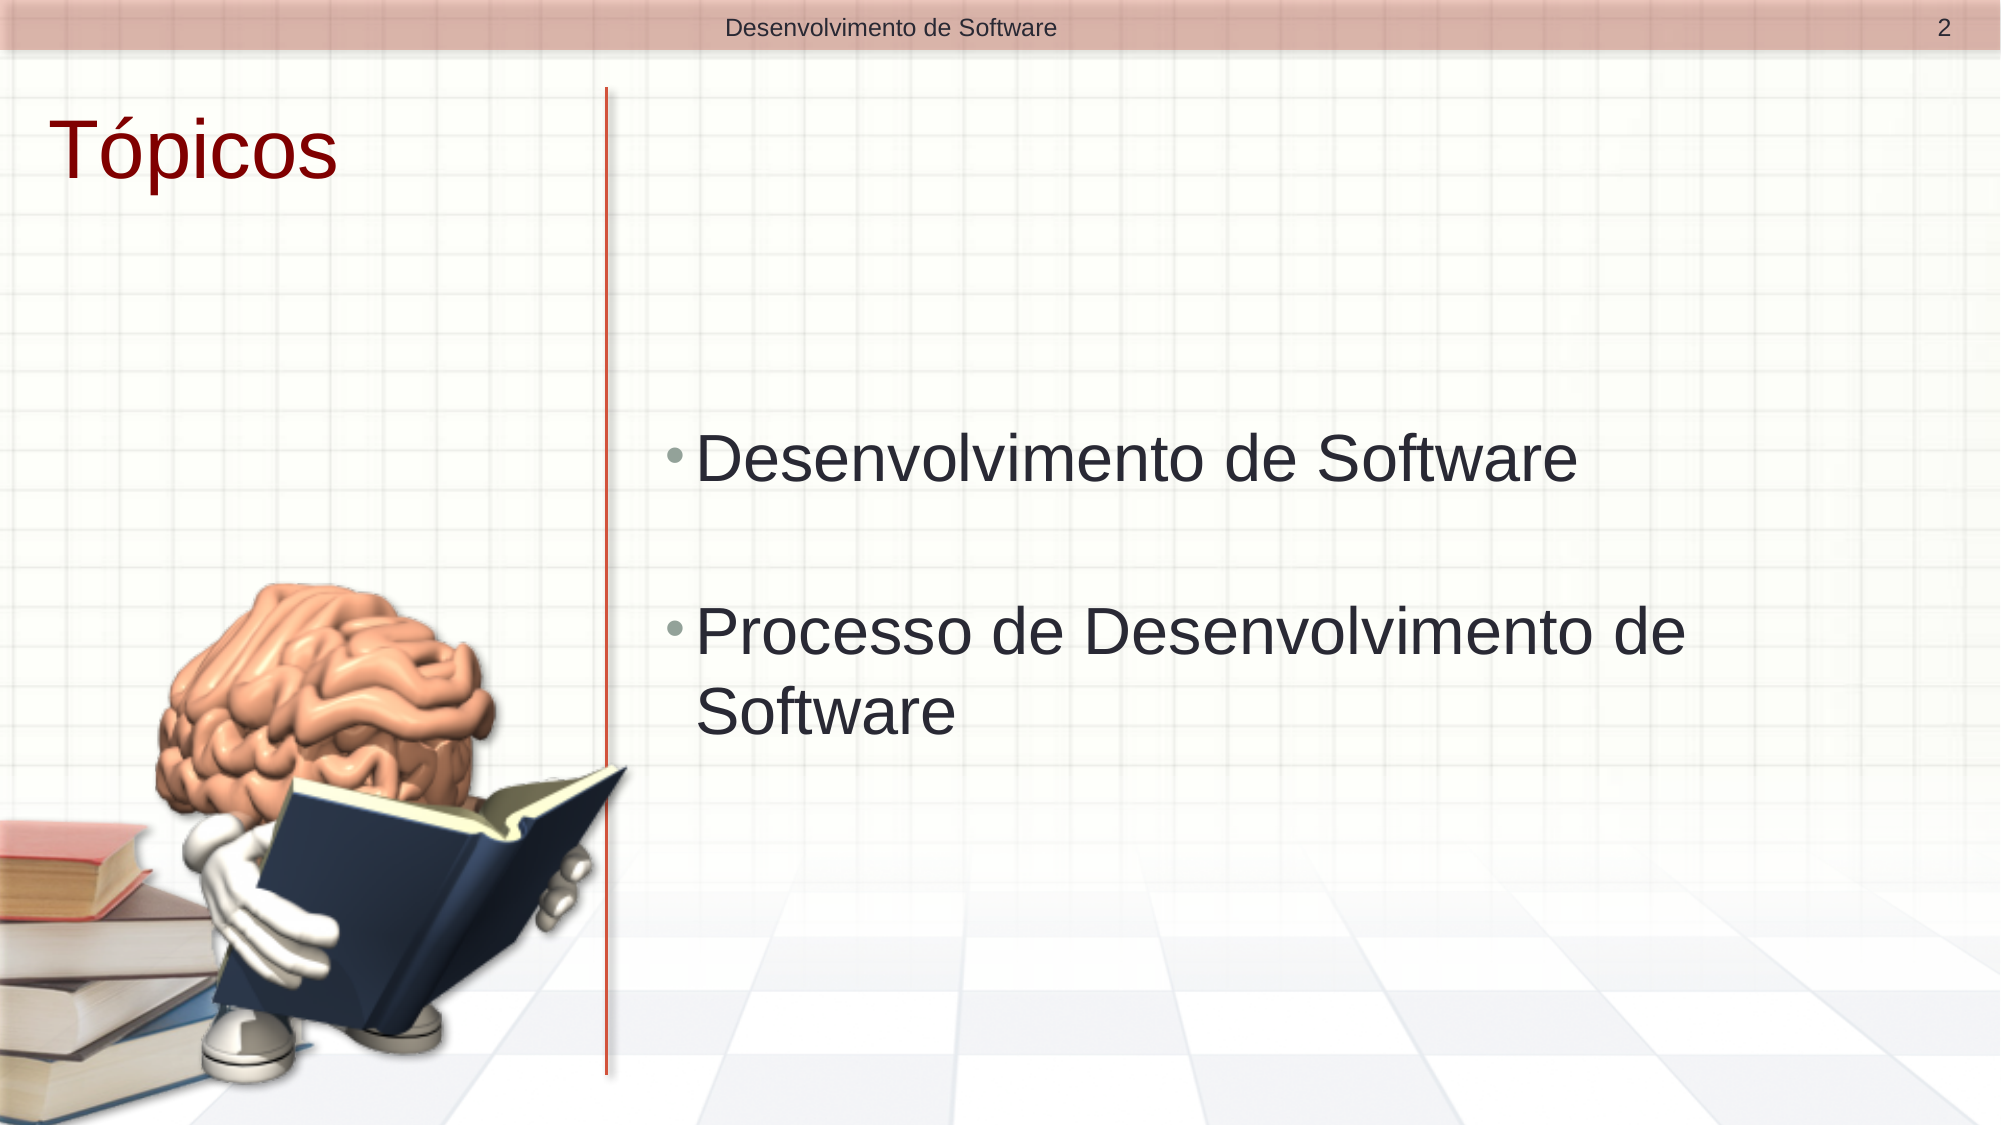

2
Desenvolvimento de Software
# Tópicos
Desenvolvimento de Software

Processo de Desenvolvimento de Software